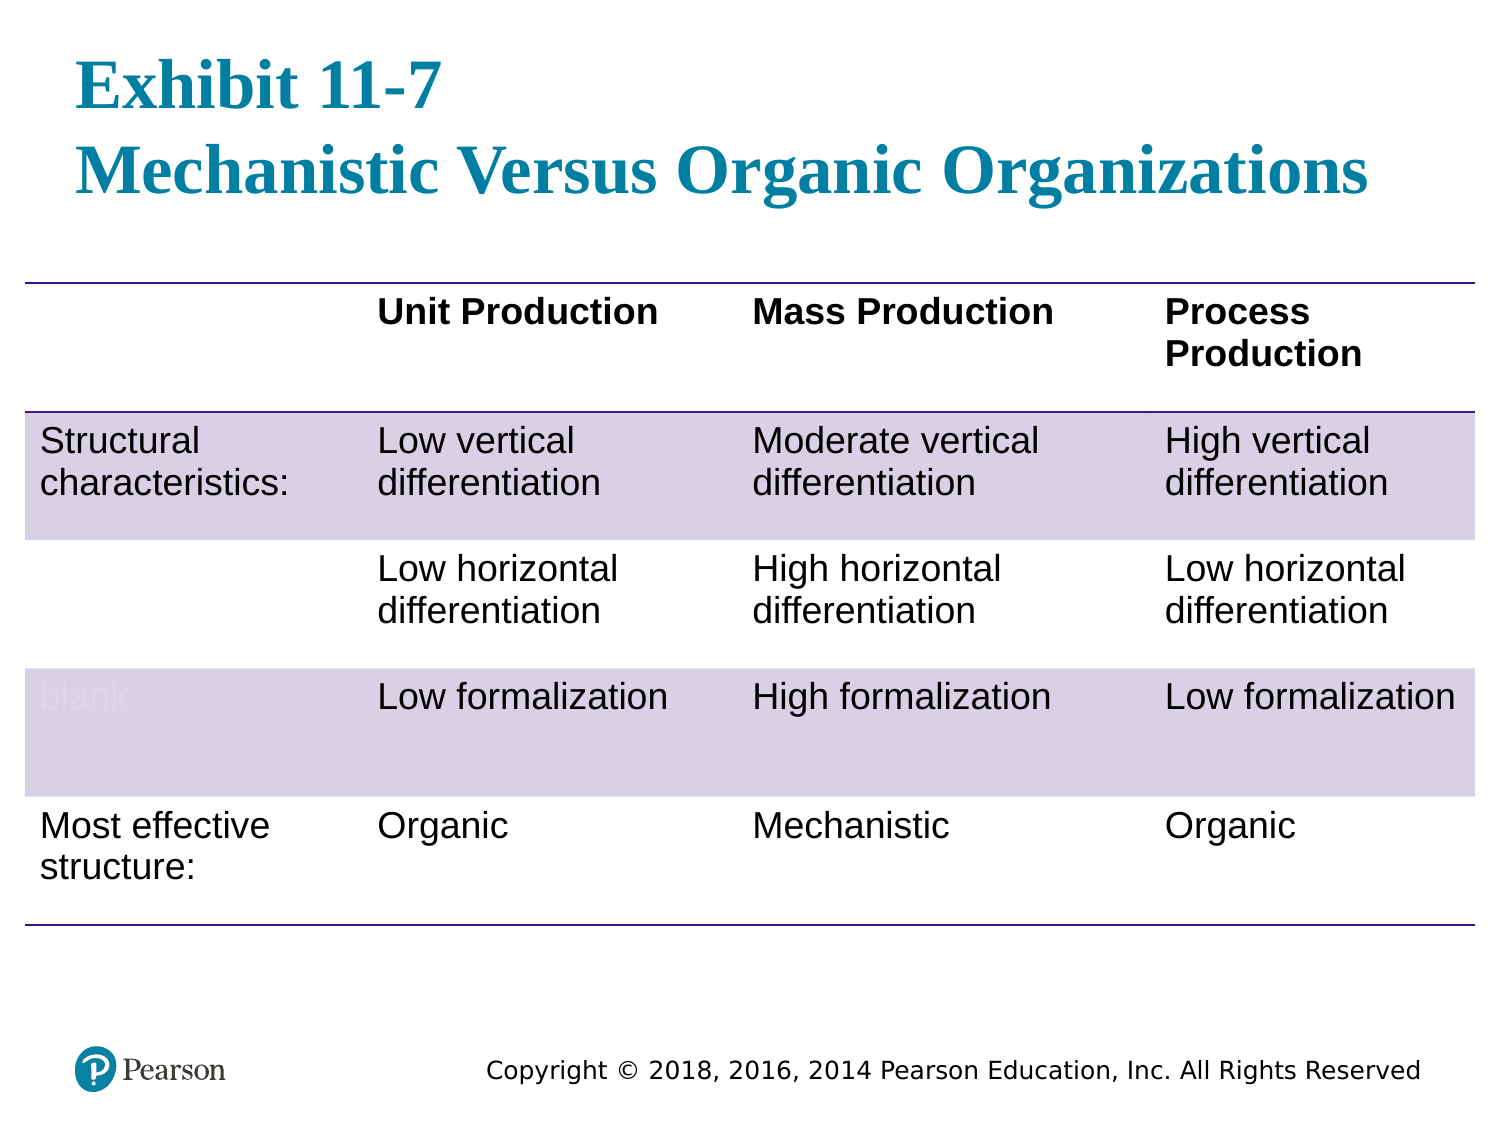

# Exhibit 11-7 Mechanistic Versus Organic Organizations
| blank | Unit Production | Mass Production | Process Production |
| --- | --- | --- | --- |
| Structural characteristics: | Low vertical differentiation | Moderate vertical differentiation | High vertical differentiation |
| blank | Low horizontal differentiation | High horizontal differentiation | Low horizontal differentiation |
| blank | Low formalization | High formalization | Low formalization |
| Most effective structure: | Organic | Mechanistic | Organic |